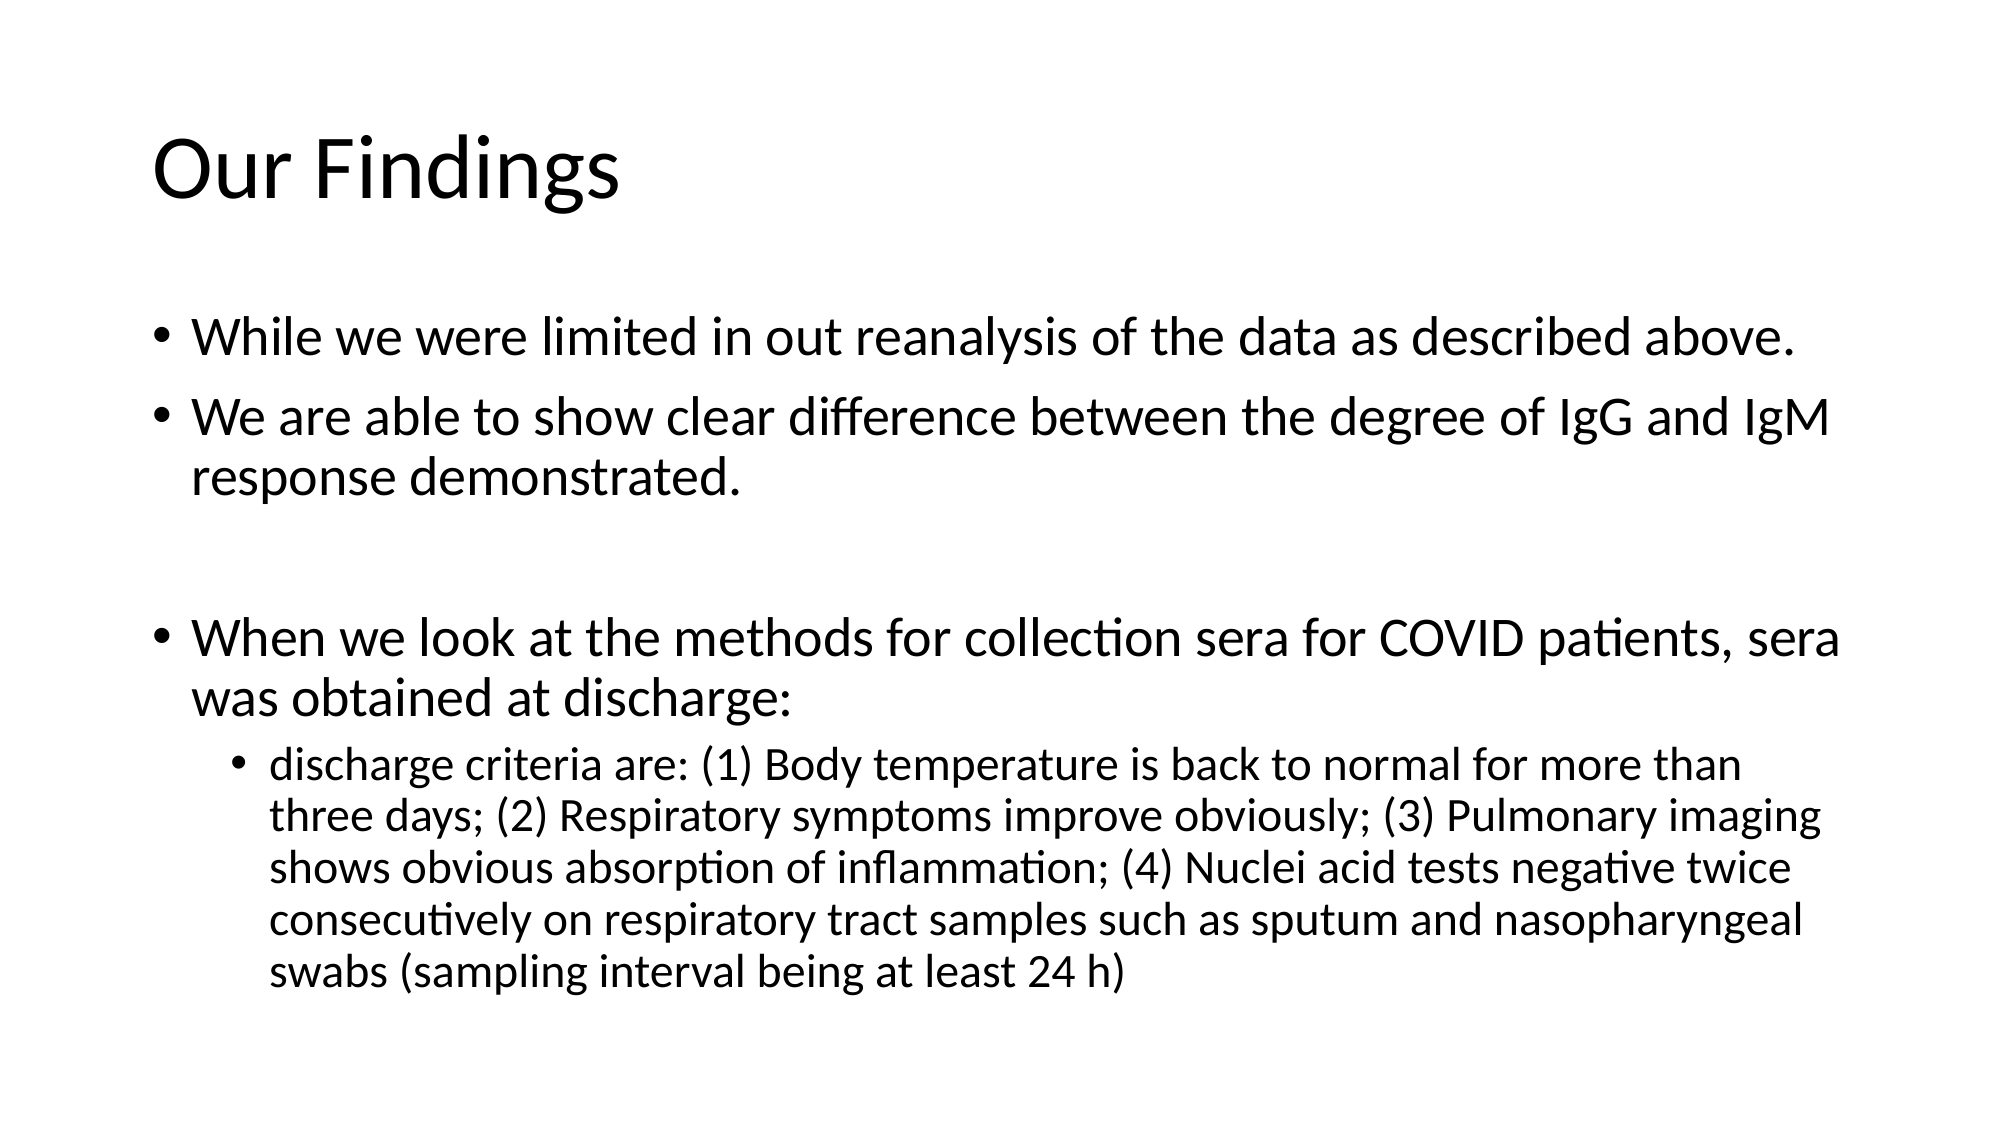

# Our Findings
While we were limited in out reanalysis of the data as described above.
We are able to show clear difference between the degree of IgG and IgM response demonstrated.

When we look at the methods for collection sera for COVID patients, sera was obtained at discharge:
discharge criteria are: (1) Body temperature is back to normal for more than three days; (2) Respiratory symptoms improve obviously; (3) Pulmonary imaging shows obvious absorption of inflammation; (4) Nuclei acid tests negative twice consecutively on respiratory tract samples such as sputum and nasopharyngeal swabs (sampling interval being at least 24 h)